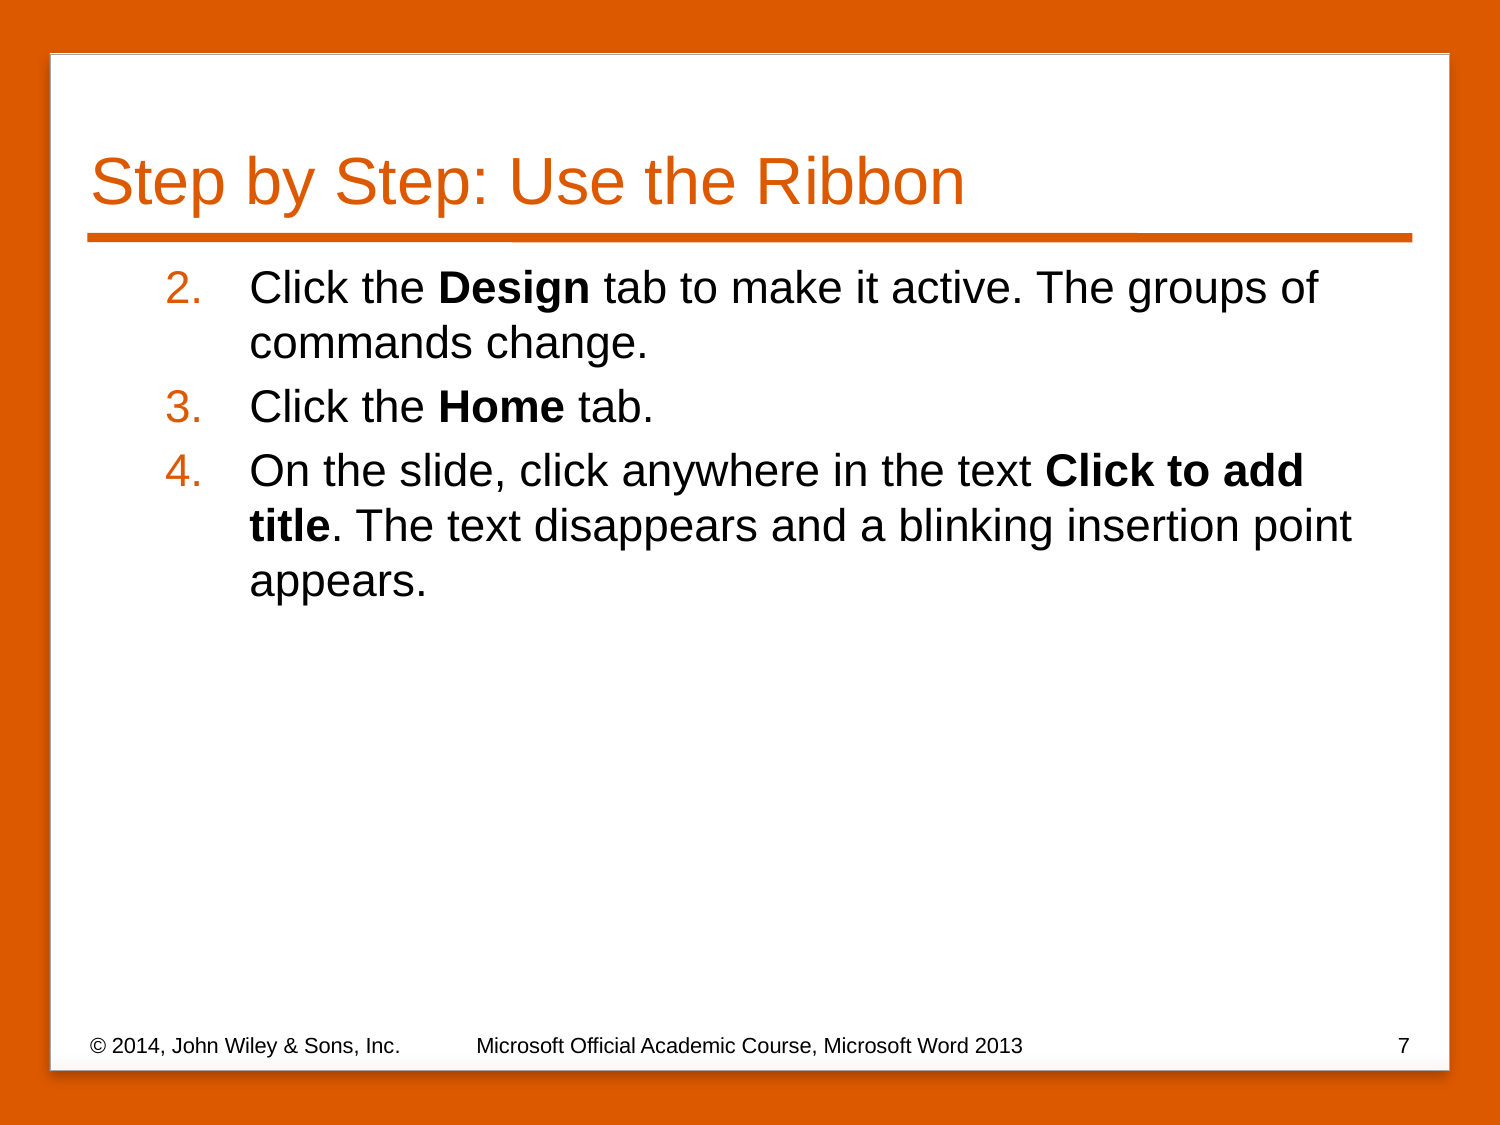

# Step by Step: Use the Ribbon
Click the Design tab to make it active. The groups of commands change.
Click the Home tab.
On the slide, click anywhere in the text Click to add title. The text disappears and a blinking insertion point appears.
© 2014, John Wiley & Sons, Inc.
Microsoft Official Academic Course, Microsoft Word 2013
7